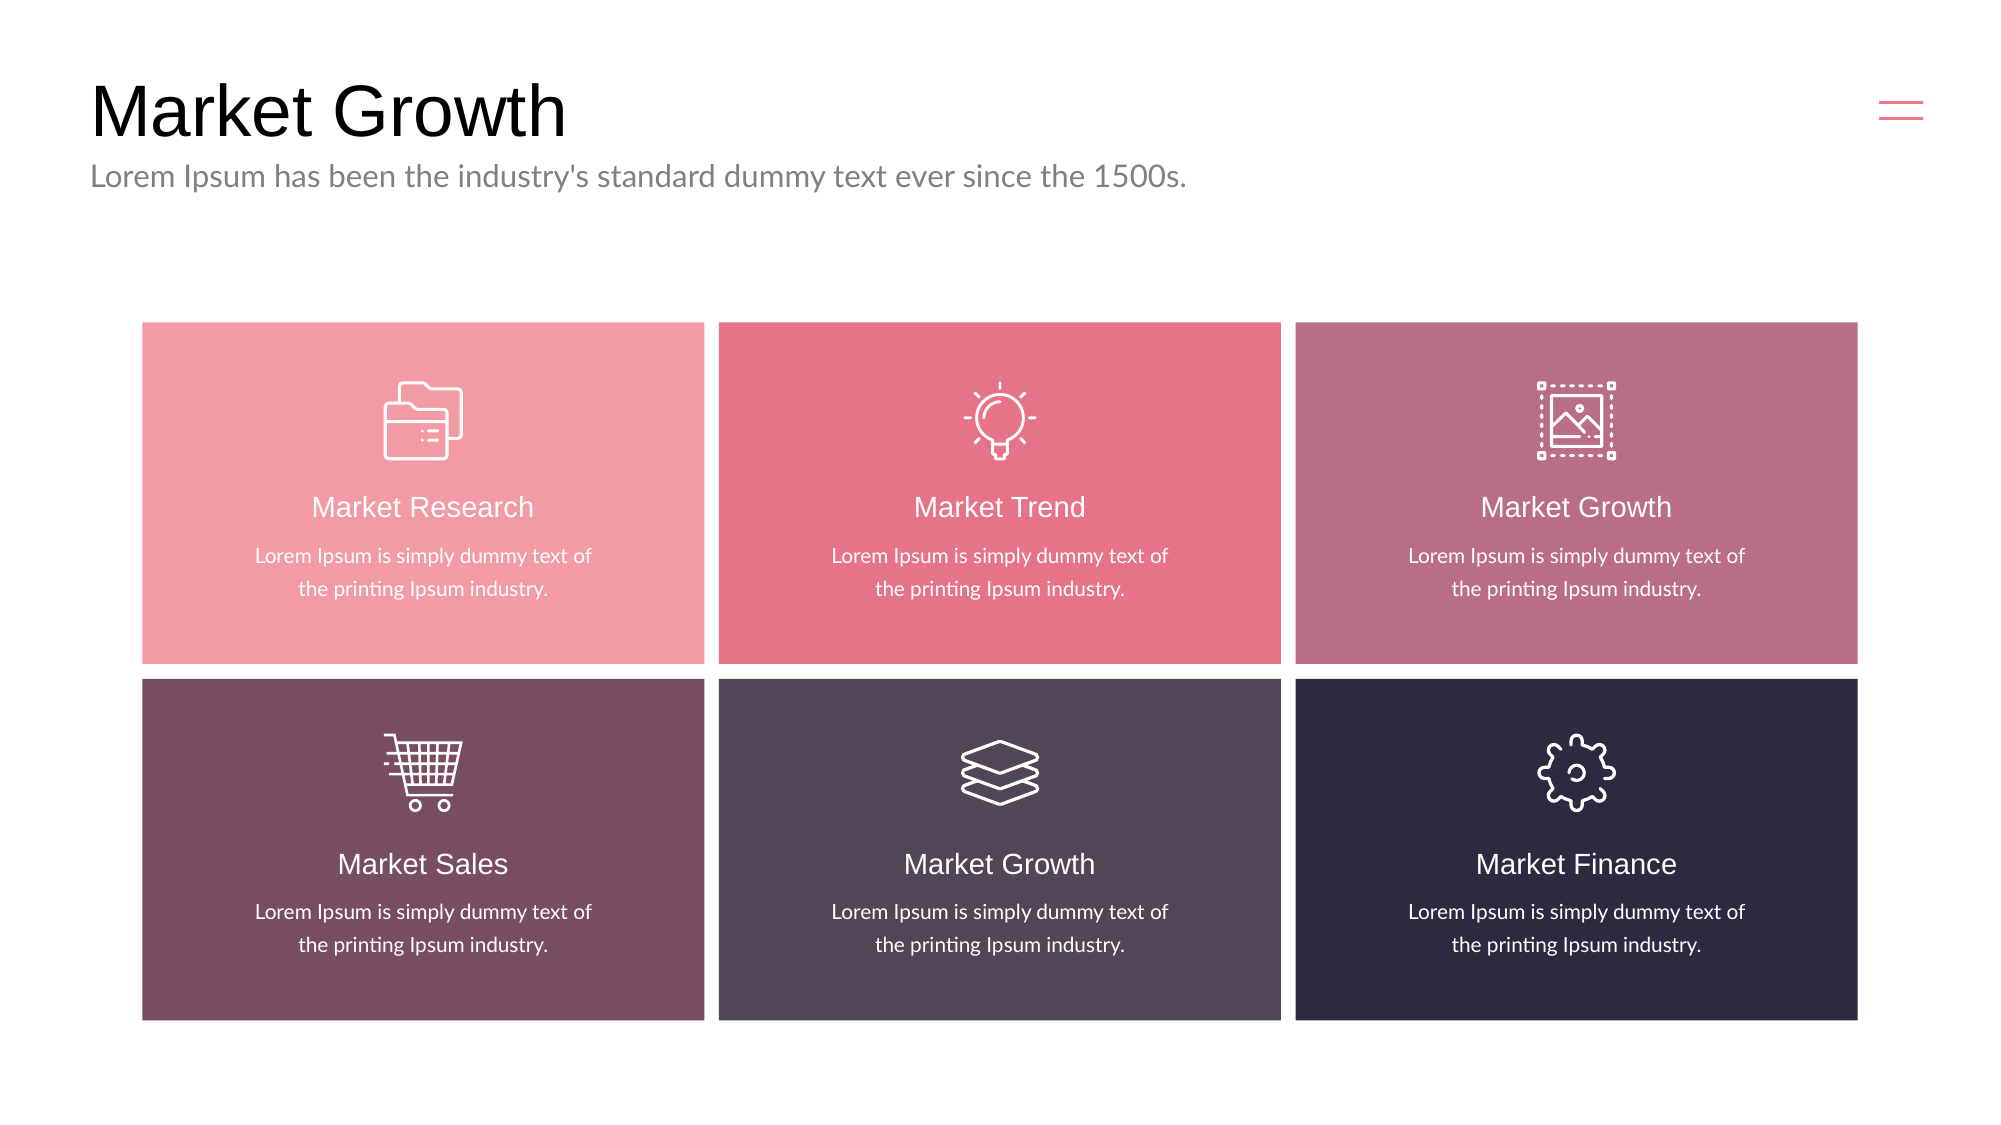

# Market Growth
Lorem Ipsum has been the industry's standard dummy text ever since the 1500s.

Market Research
Market Trend
Market Growth
Lorem Ipsum is simply dummy text of
the printing Ipsum industry.
Lorem Ipsum is simply dummy text of
the printing Ipsum industry.
Lorem Ipsum is simply dummy text of
the printing Ipsum industry.

Market Sales
Market Growth
Market Finance
Lorem Ipsum is simply dummy text of
the printing Ipsum industry.
Lorem Ipsum is simply dummy text of
the printing Ipsum industry.
Lorem Ipsum is simply dummy text of
the printing Ipsum industry.